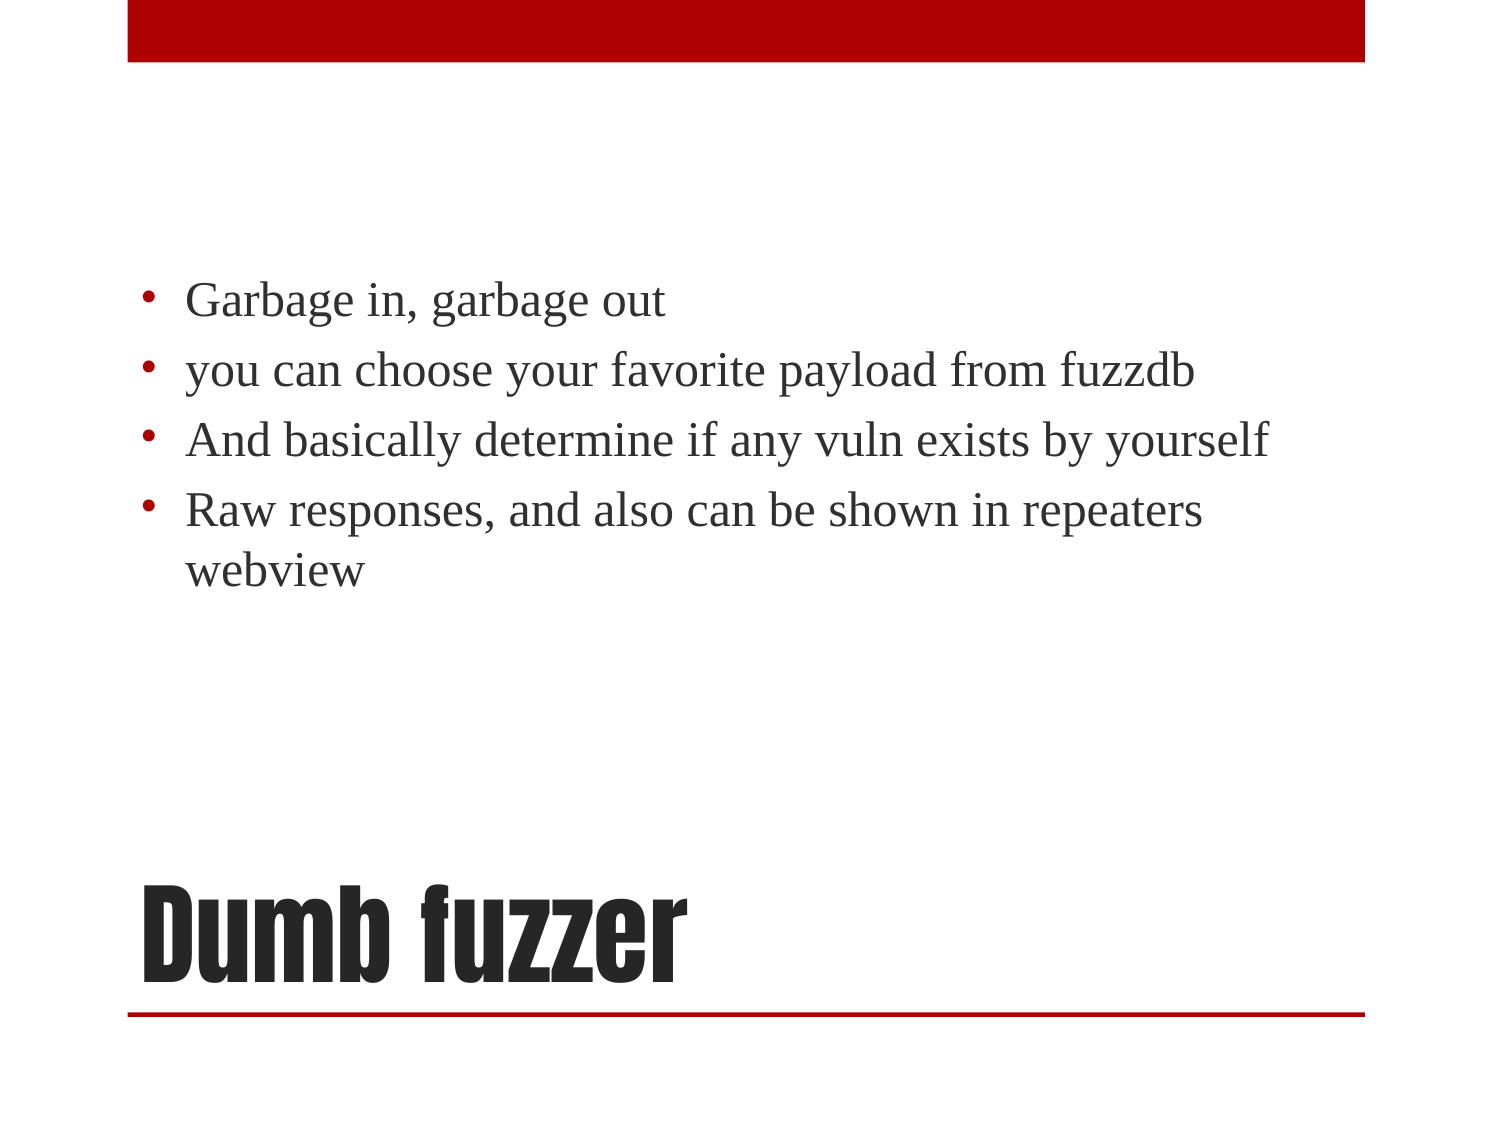

Garbage in, garbage out
you can choose your favorite payload from fuzzdb
And basically determine if any vuln exists by yourself
Raw responses, and also can be shown in repeaters webview
# Dumb fuzzer